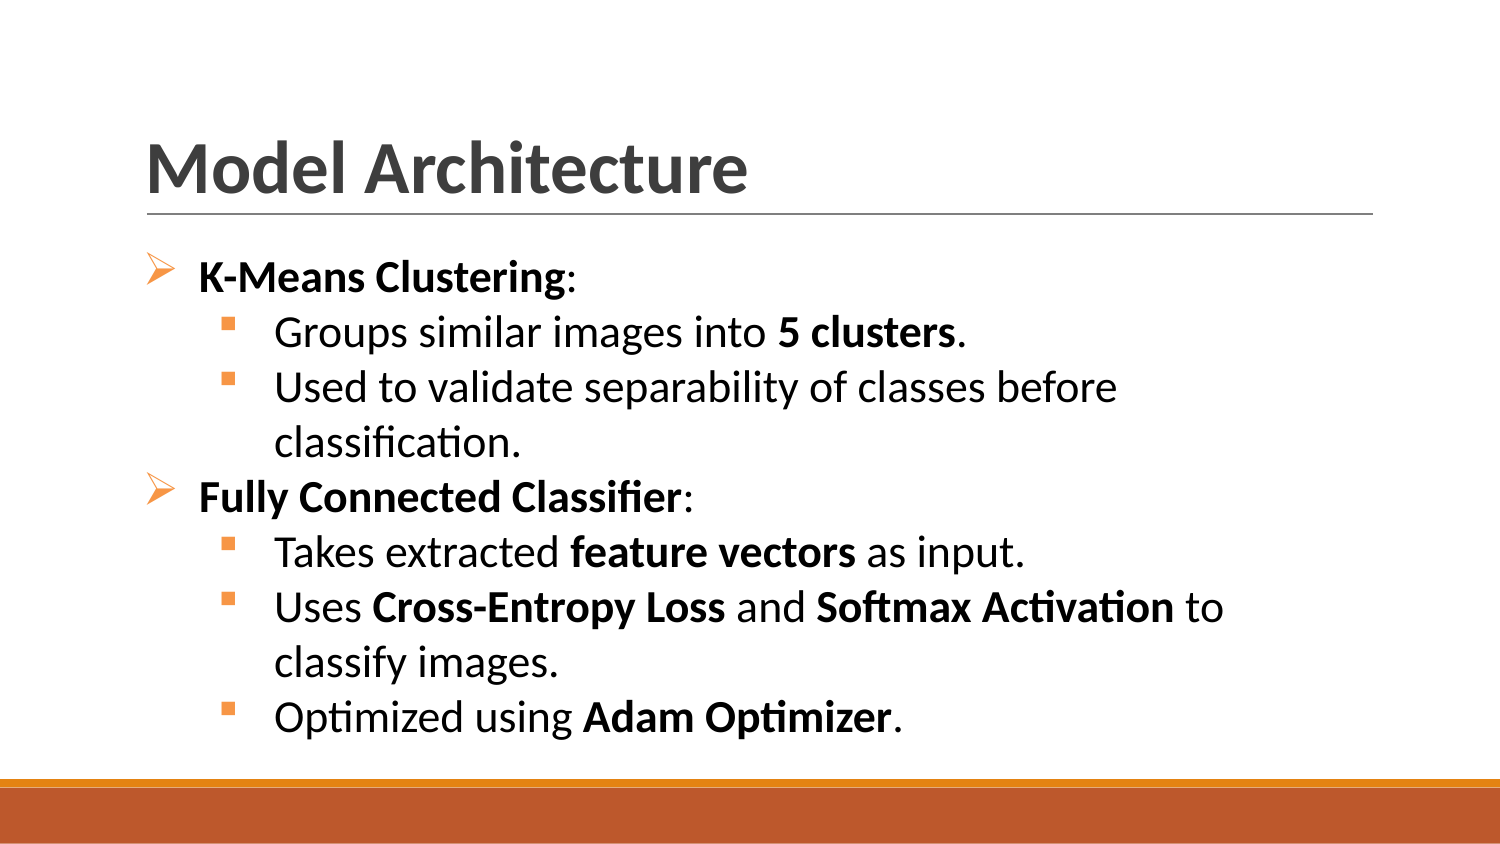

# Model Architecture
K-Means Clustering:
Groups similar images into 5 clusters.
Used to validate separability of classes before classification.
Fully Connected Classifier:
Takes extracted feature vectors as input.
Uses Cross-Entropy Loss and Softmax Activation to classify images.
Optimized using Adam Optimizer.